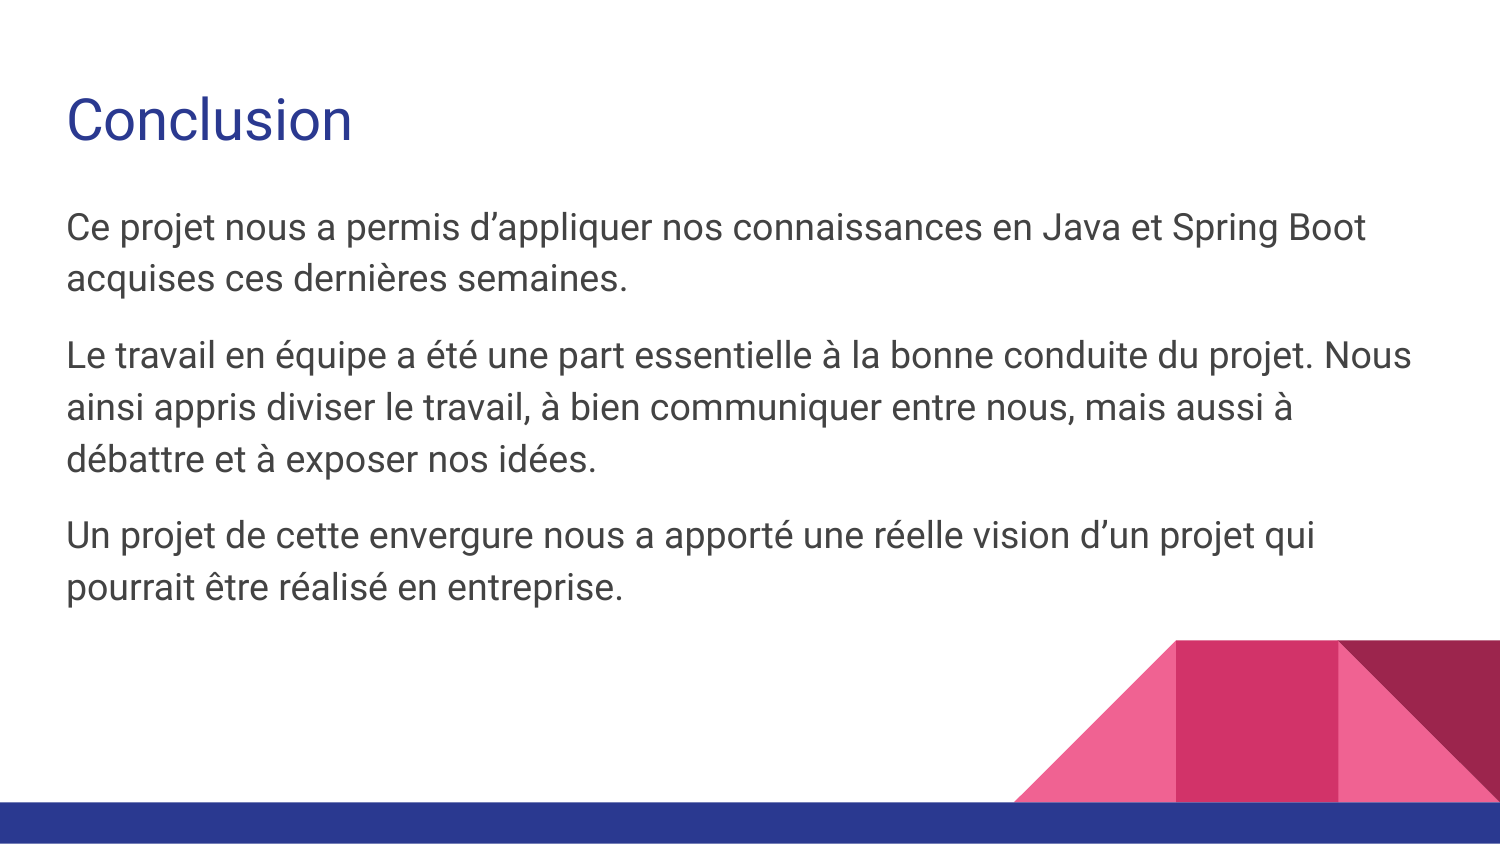

# Conclusion
Ce projet nous a permis d’appliquer nos connaissances en Java et Spring Boot acquises ces dernières semaines.
Le travail en équipe a été une part essentielle à la bonne conduite du projet. Nous ainsi appris diviser le travail, à bien communiquer entre nous, mais aussi à débattre et à exposer nos idées.
Un projet de cette envergure nous a apporté une réelle vision d’un projet qui pourrait être réalisé en entreprise.